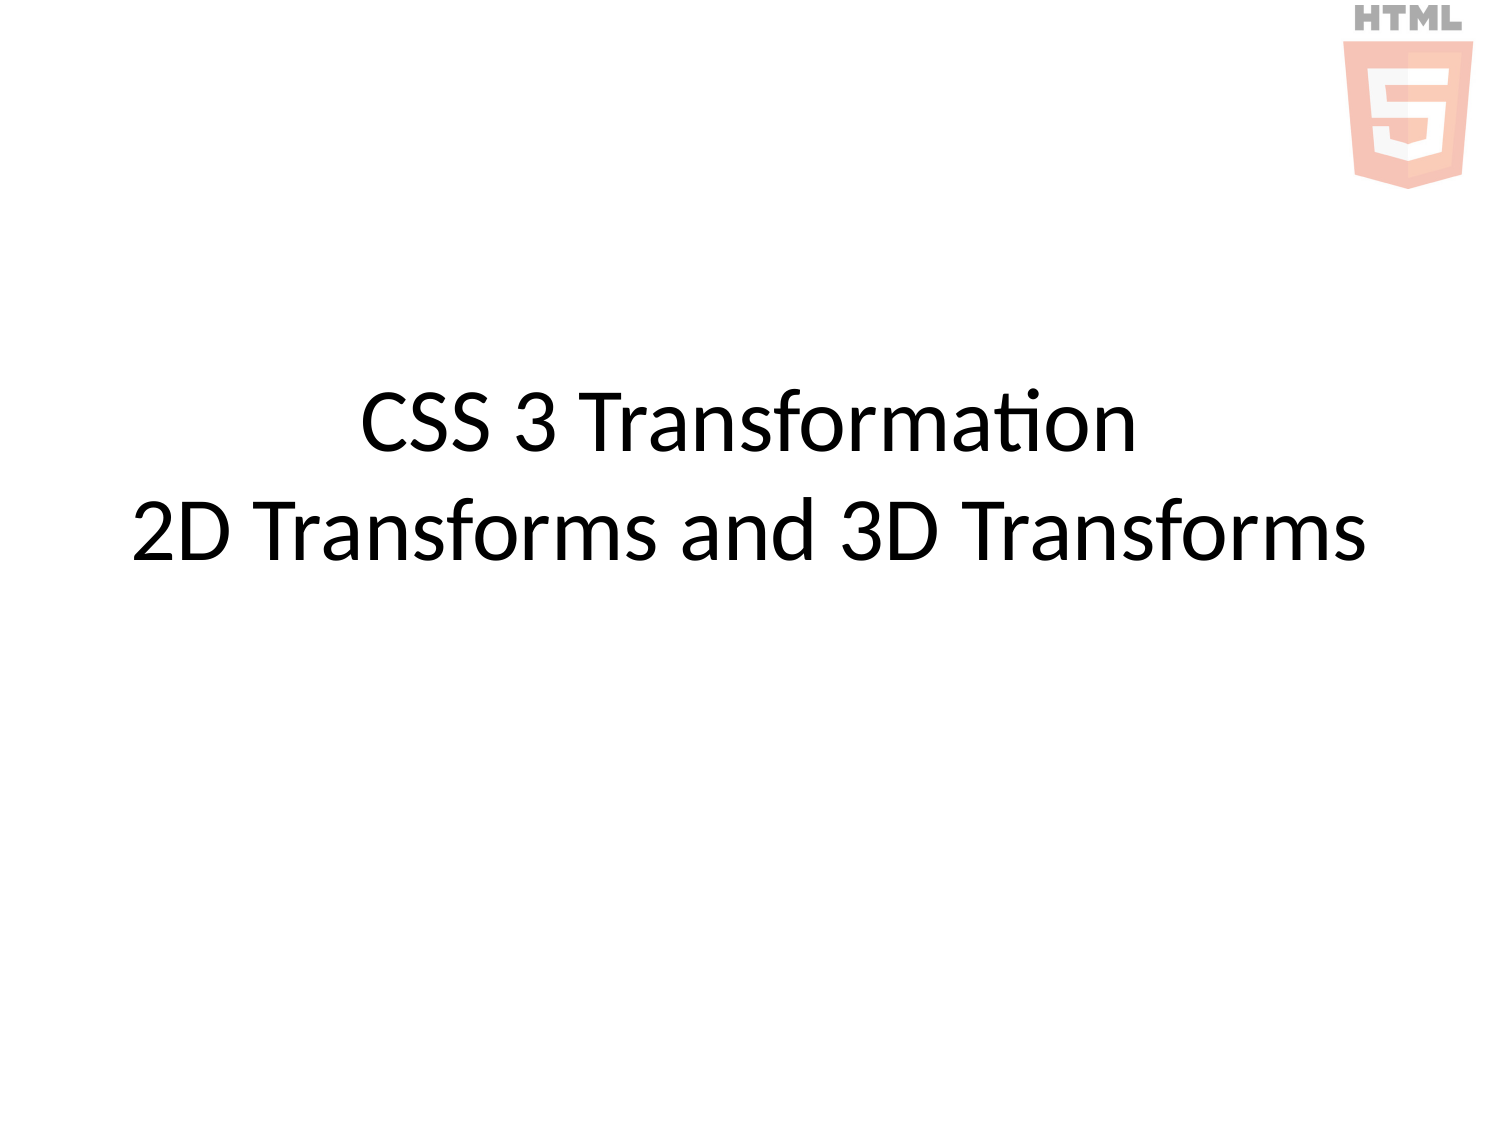

# CSS 3 Transformation 2D Transforms and 3D Transforms